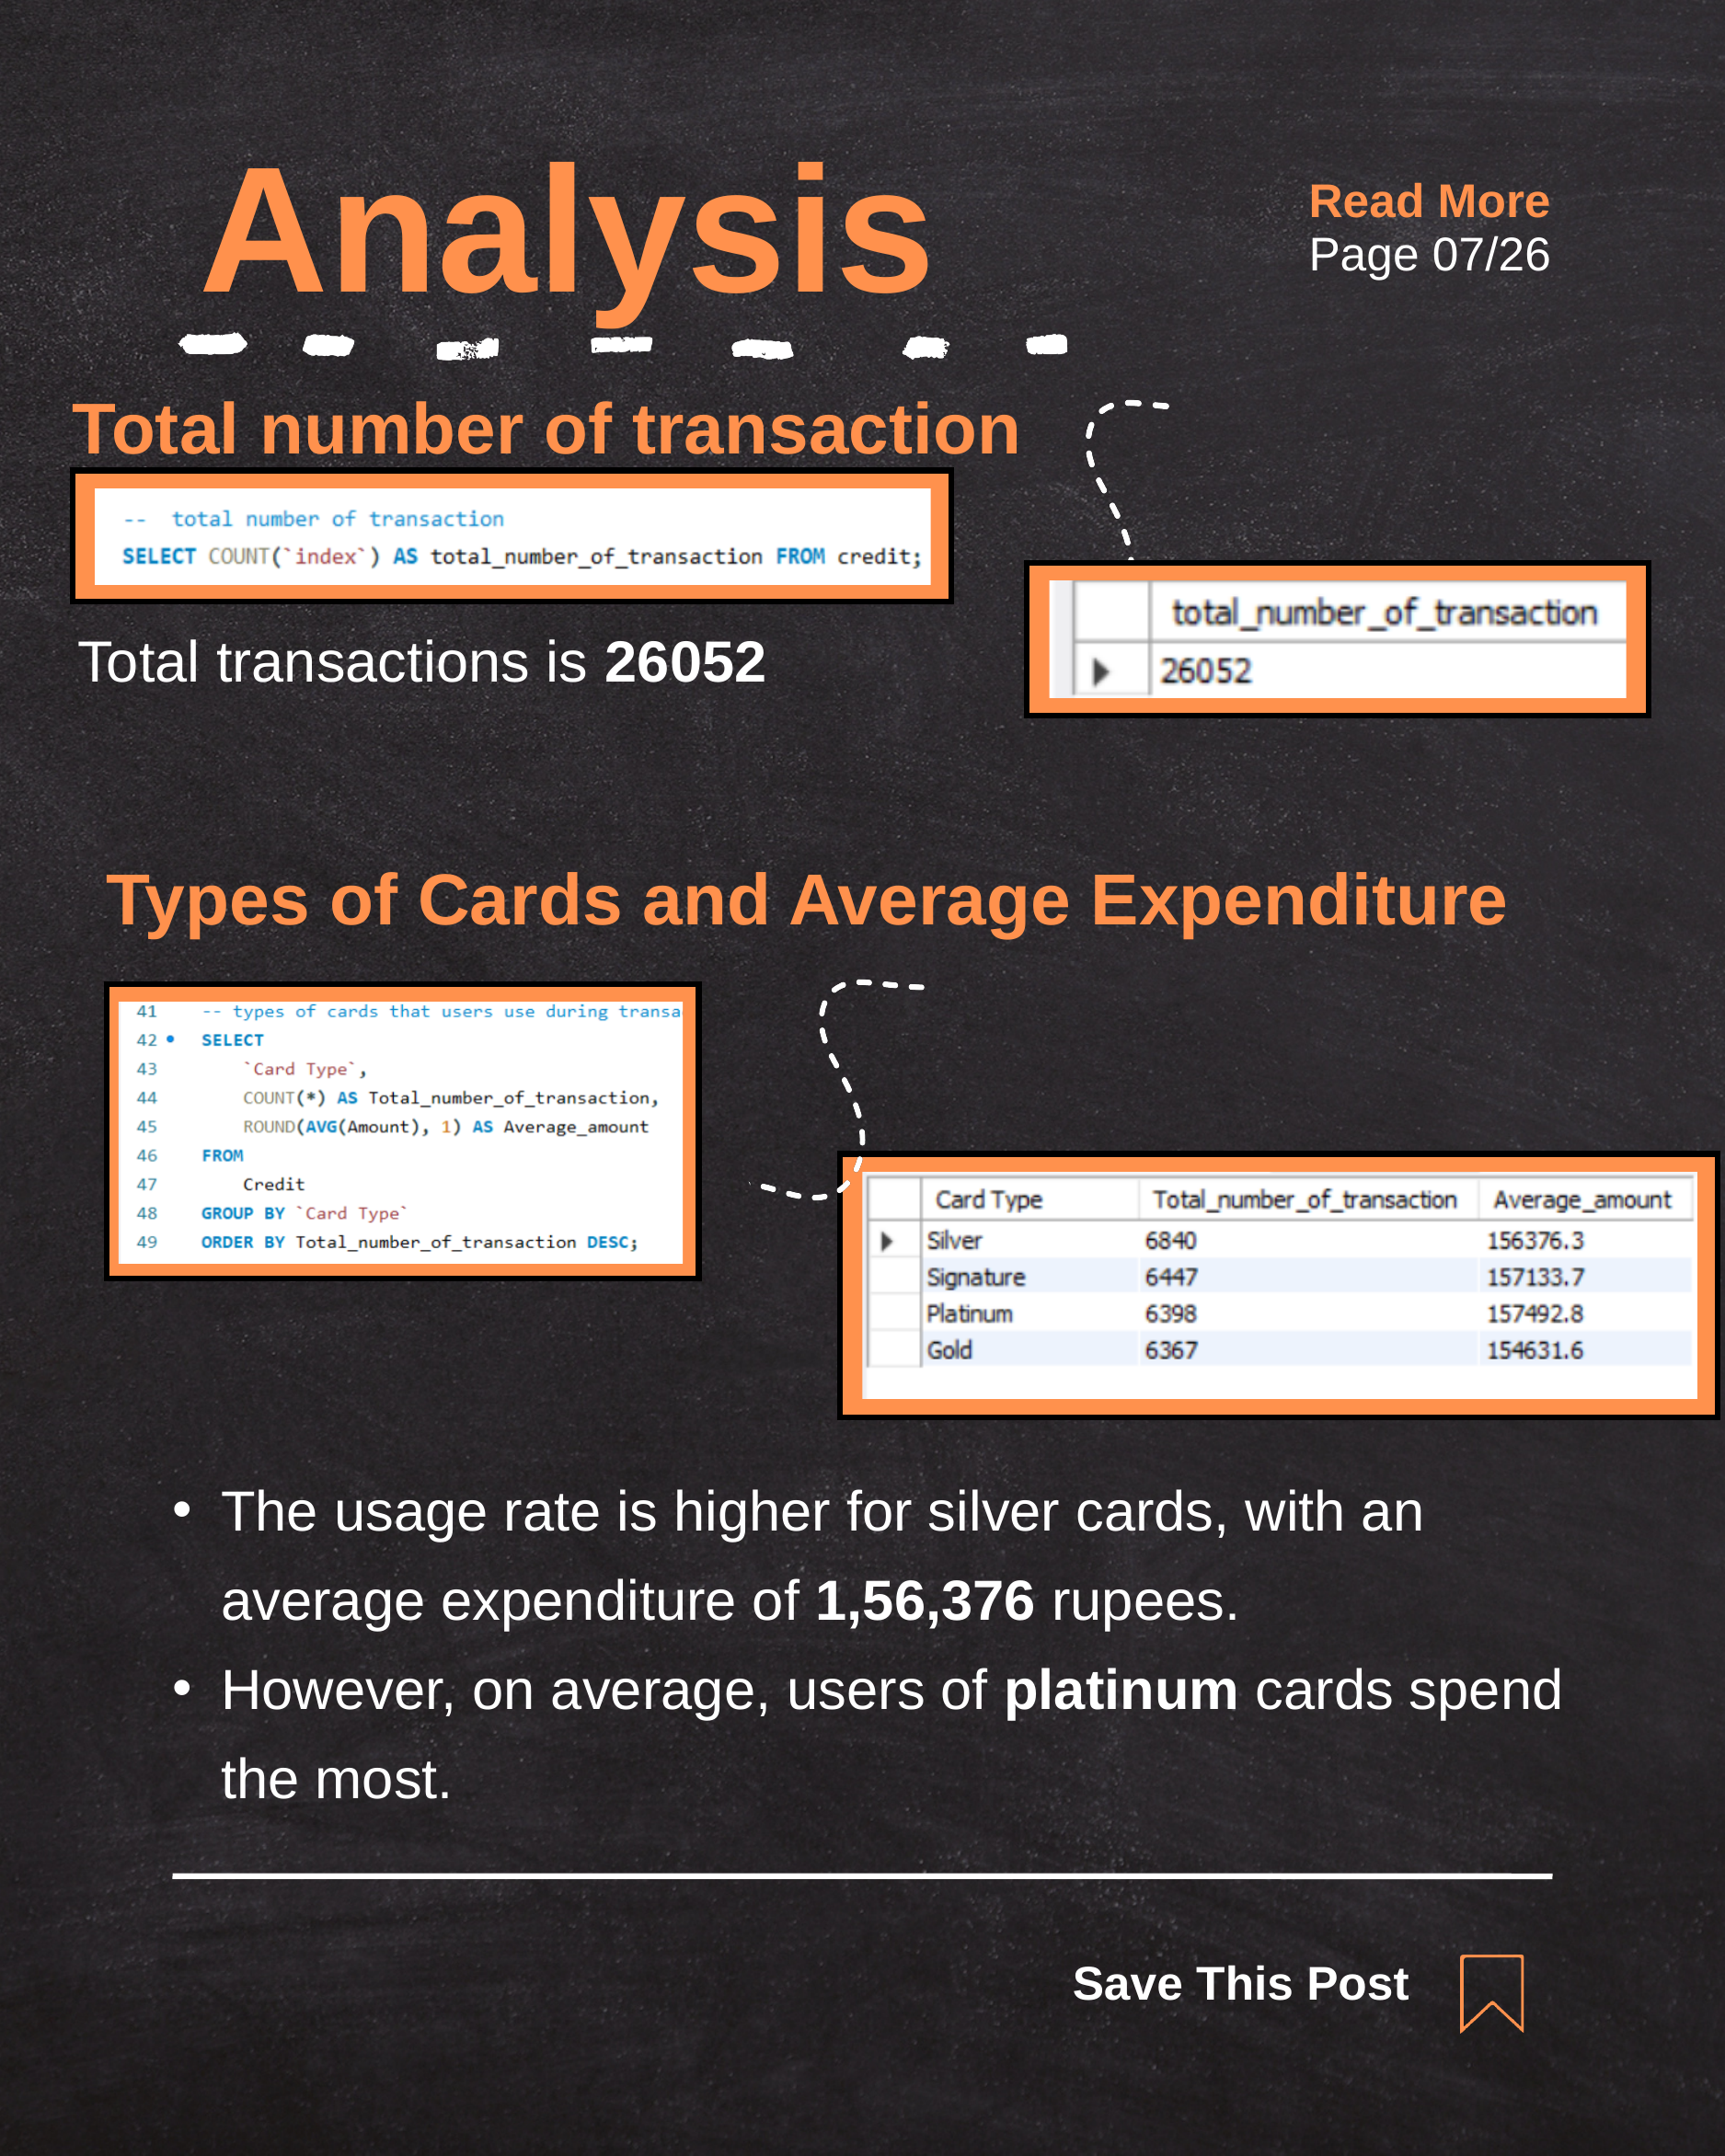

Analysis
Read More
Page 07/26

Total number of transaction

Total transactions is 26052
Types of Cards and Average Expenditure

The usage rate is higher for silver cards, with an average expenditure of 1,56,376 rupees.
However, on average, users of platinum cards spend the most.

Save This Post